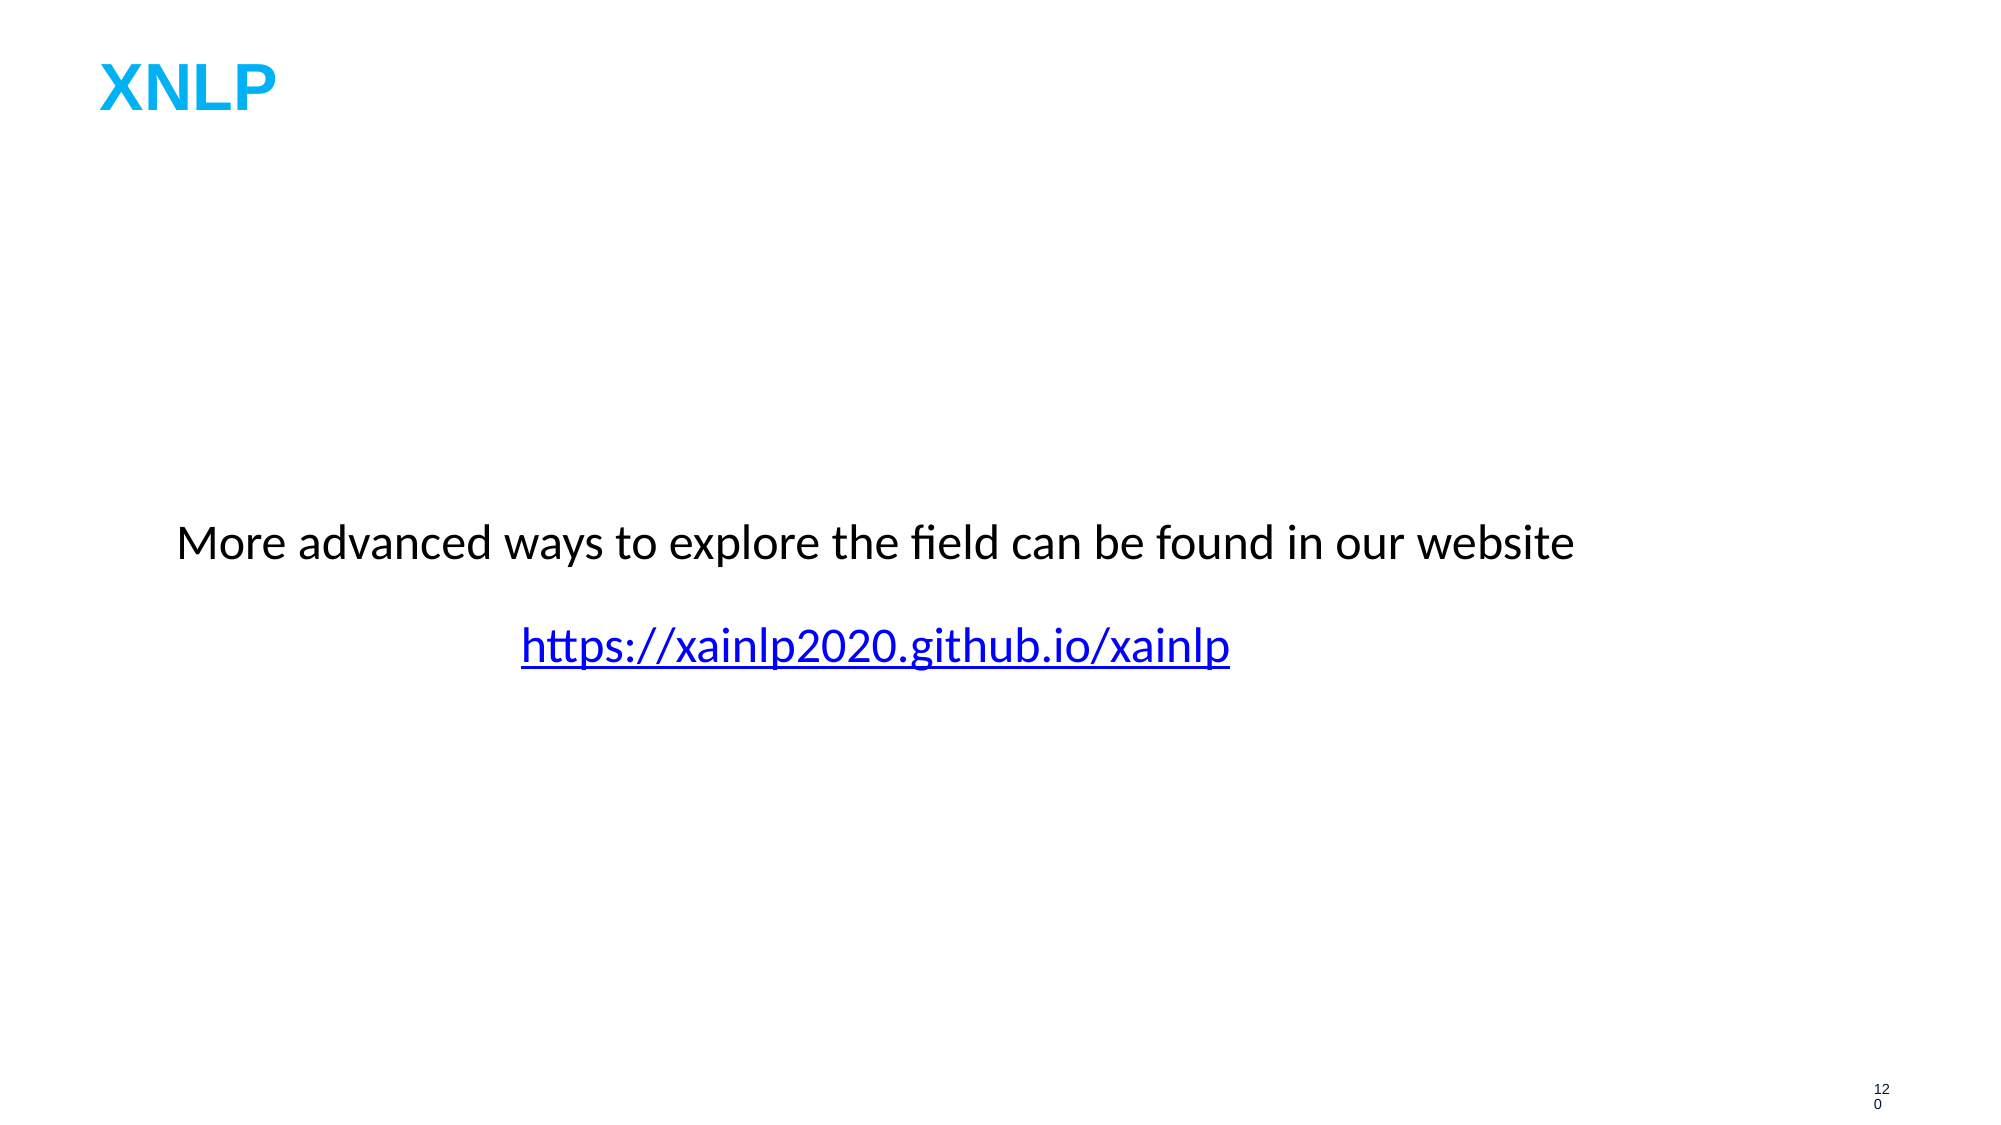

# XNLP
More advanced ways to explore the field can be found in our website
https://xainlp2020.github.io/xainlp
120